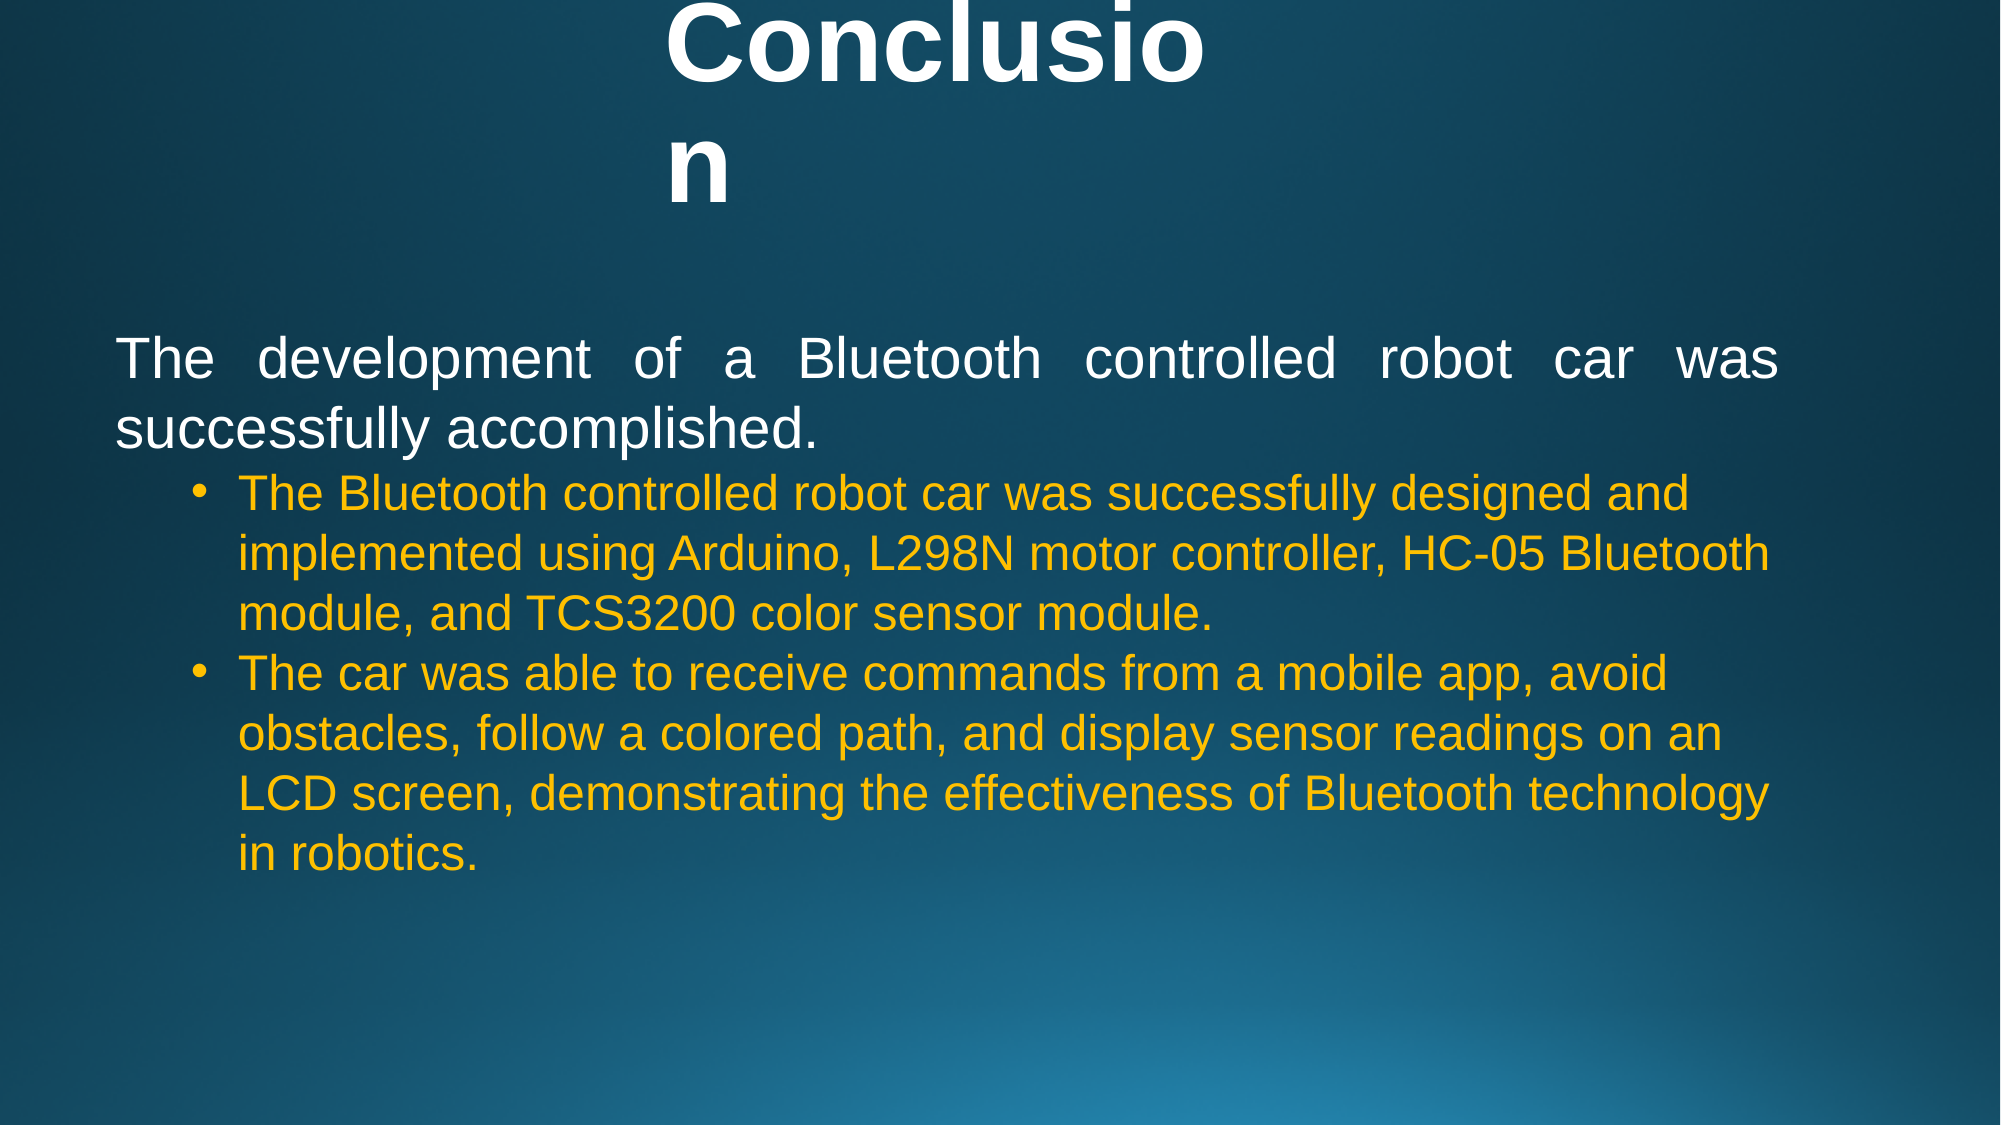

# Conclusion
The development of a Bluetooth controlled robot car was successfully accomplished.
The Bluetooth controlled robot car was successfully designed and implemented using Arduino, L298N motor controller, HC-05 Bluetooth module, and TCS3200 color sensor module.
The car was able to receive commands from a mobile app, avoid obstacles, follow a colored path, and display sensor readings on an LCD screen, demonstrating the effectiveness of Bluetooth technology in robotics.